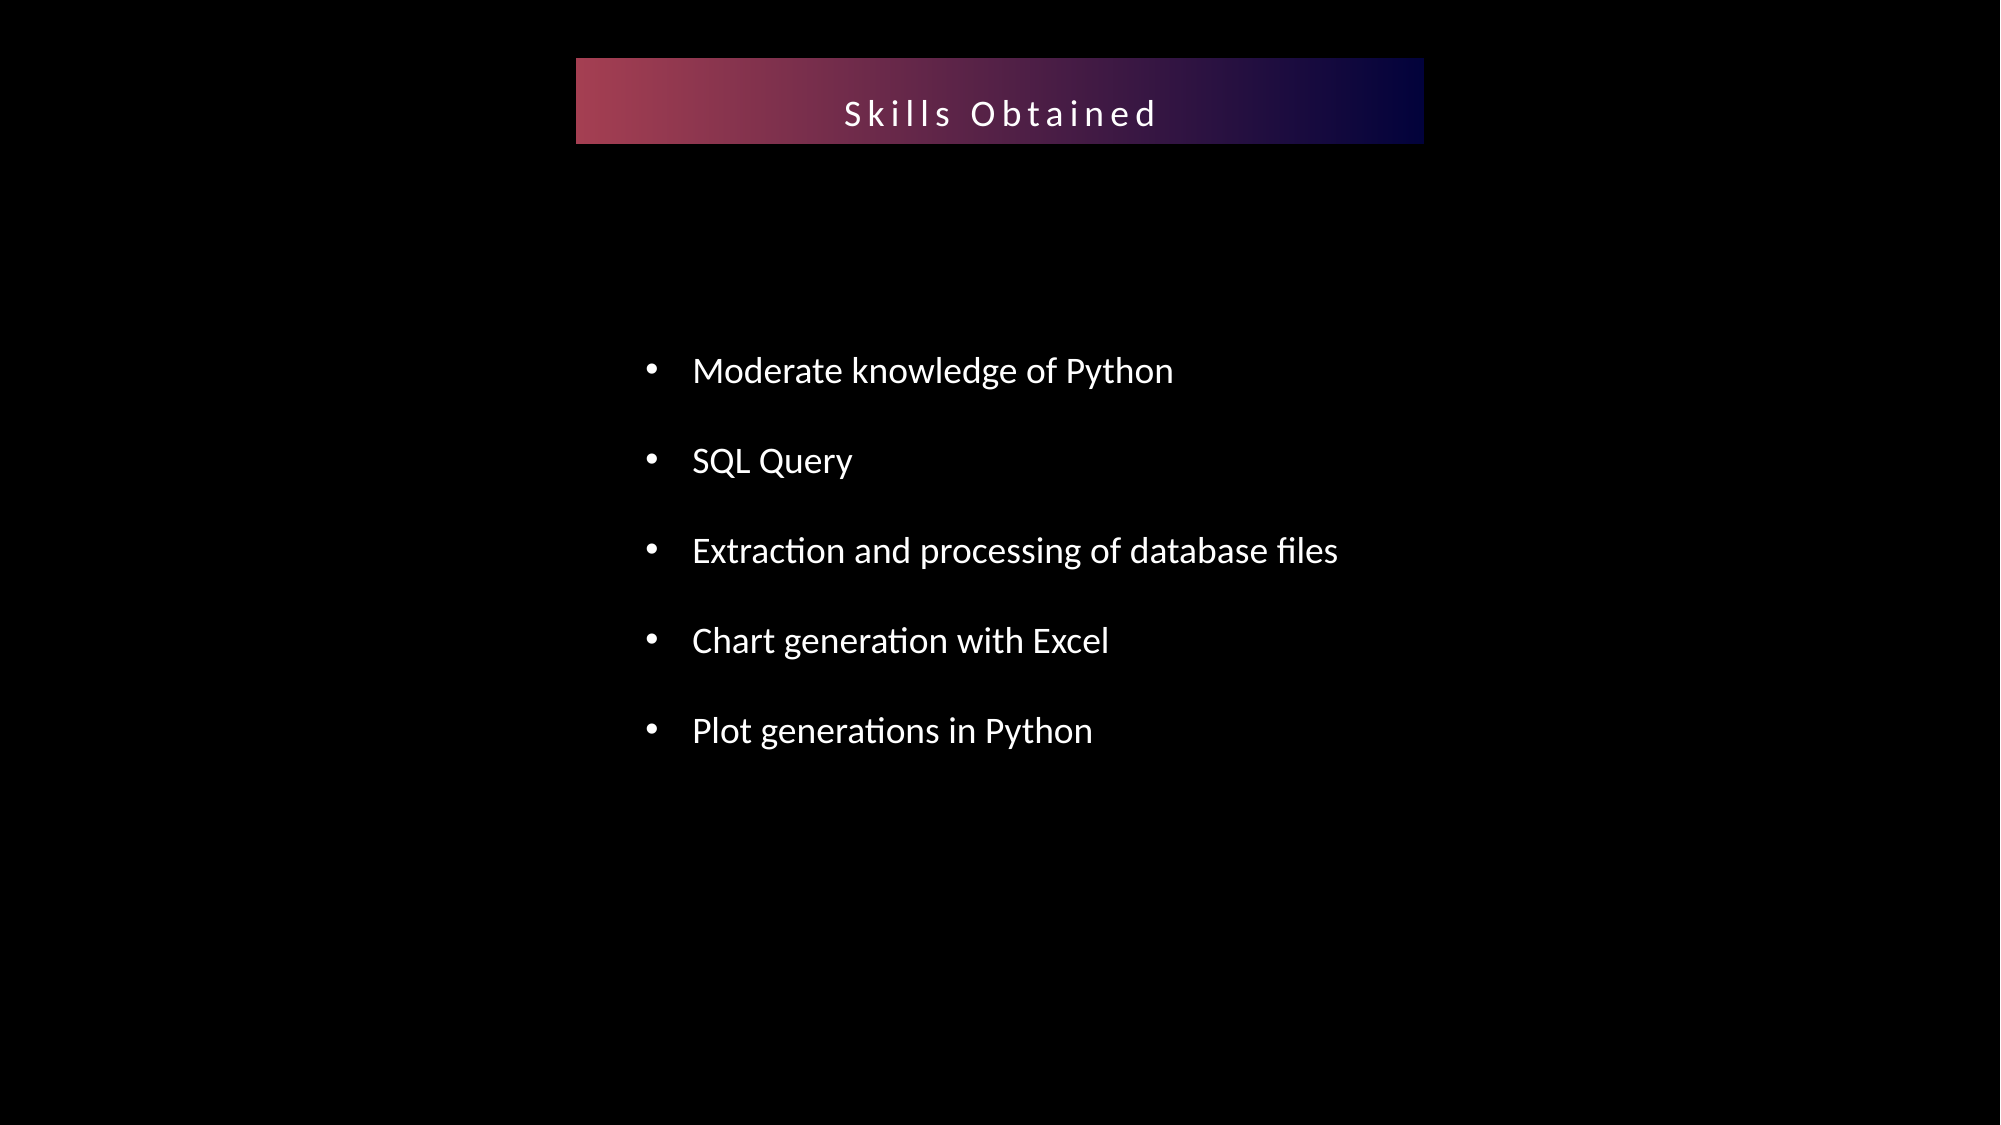

Skills Obtained
Moderate knowledge of Python

SQL Query

Extraction and processing of database files

Chart generation with Excel

Plot generations in Python